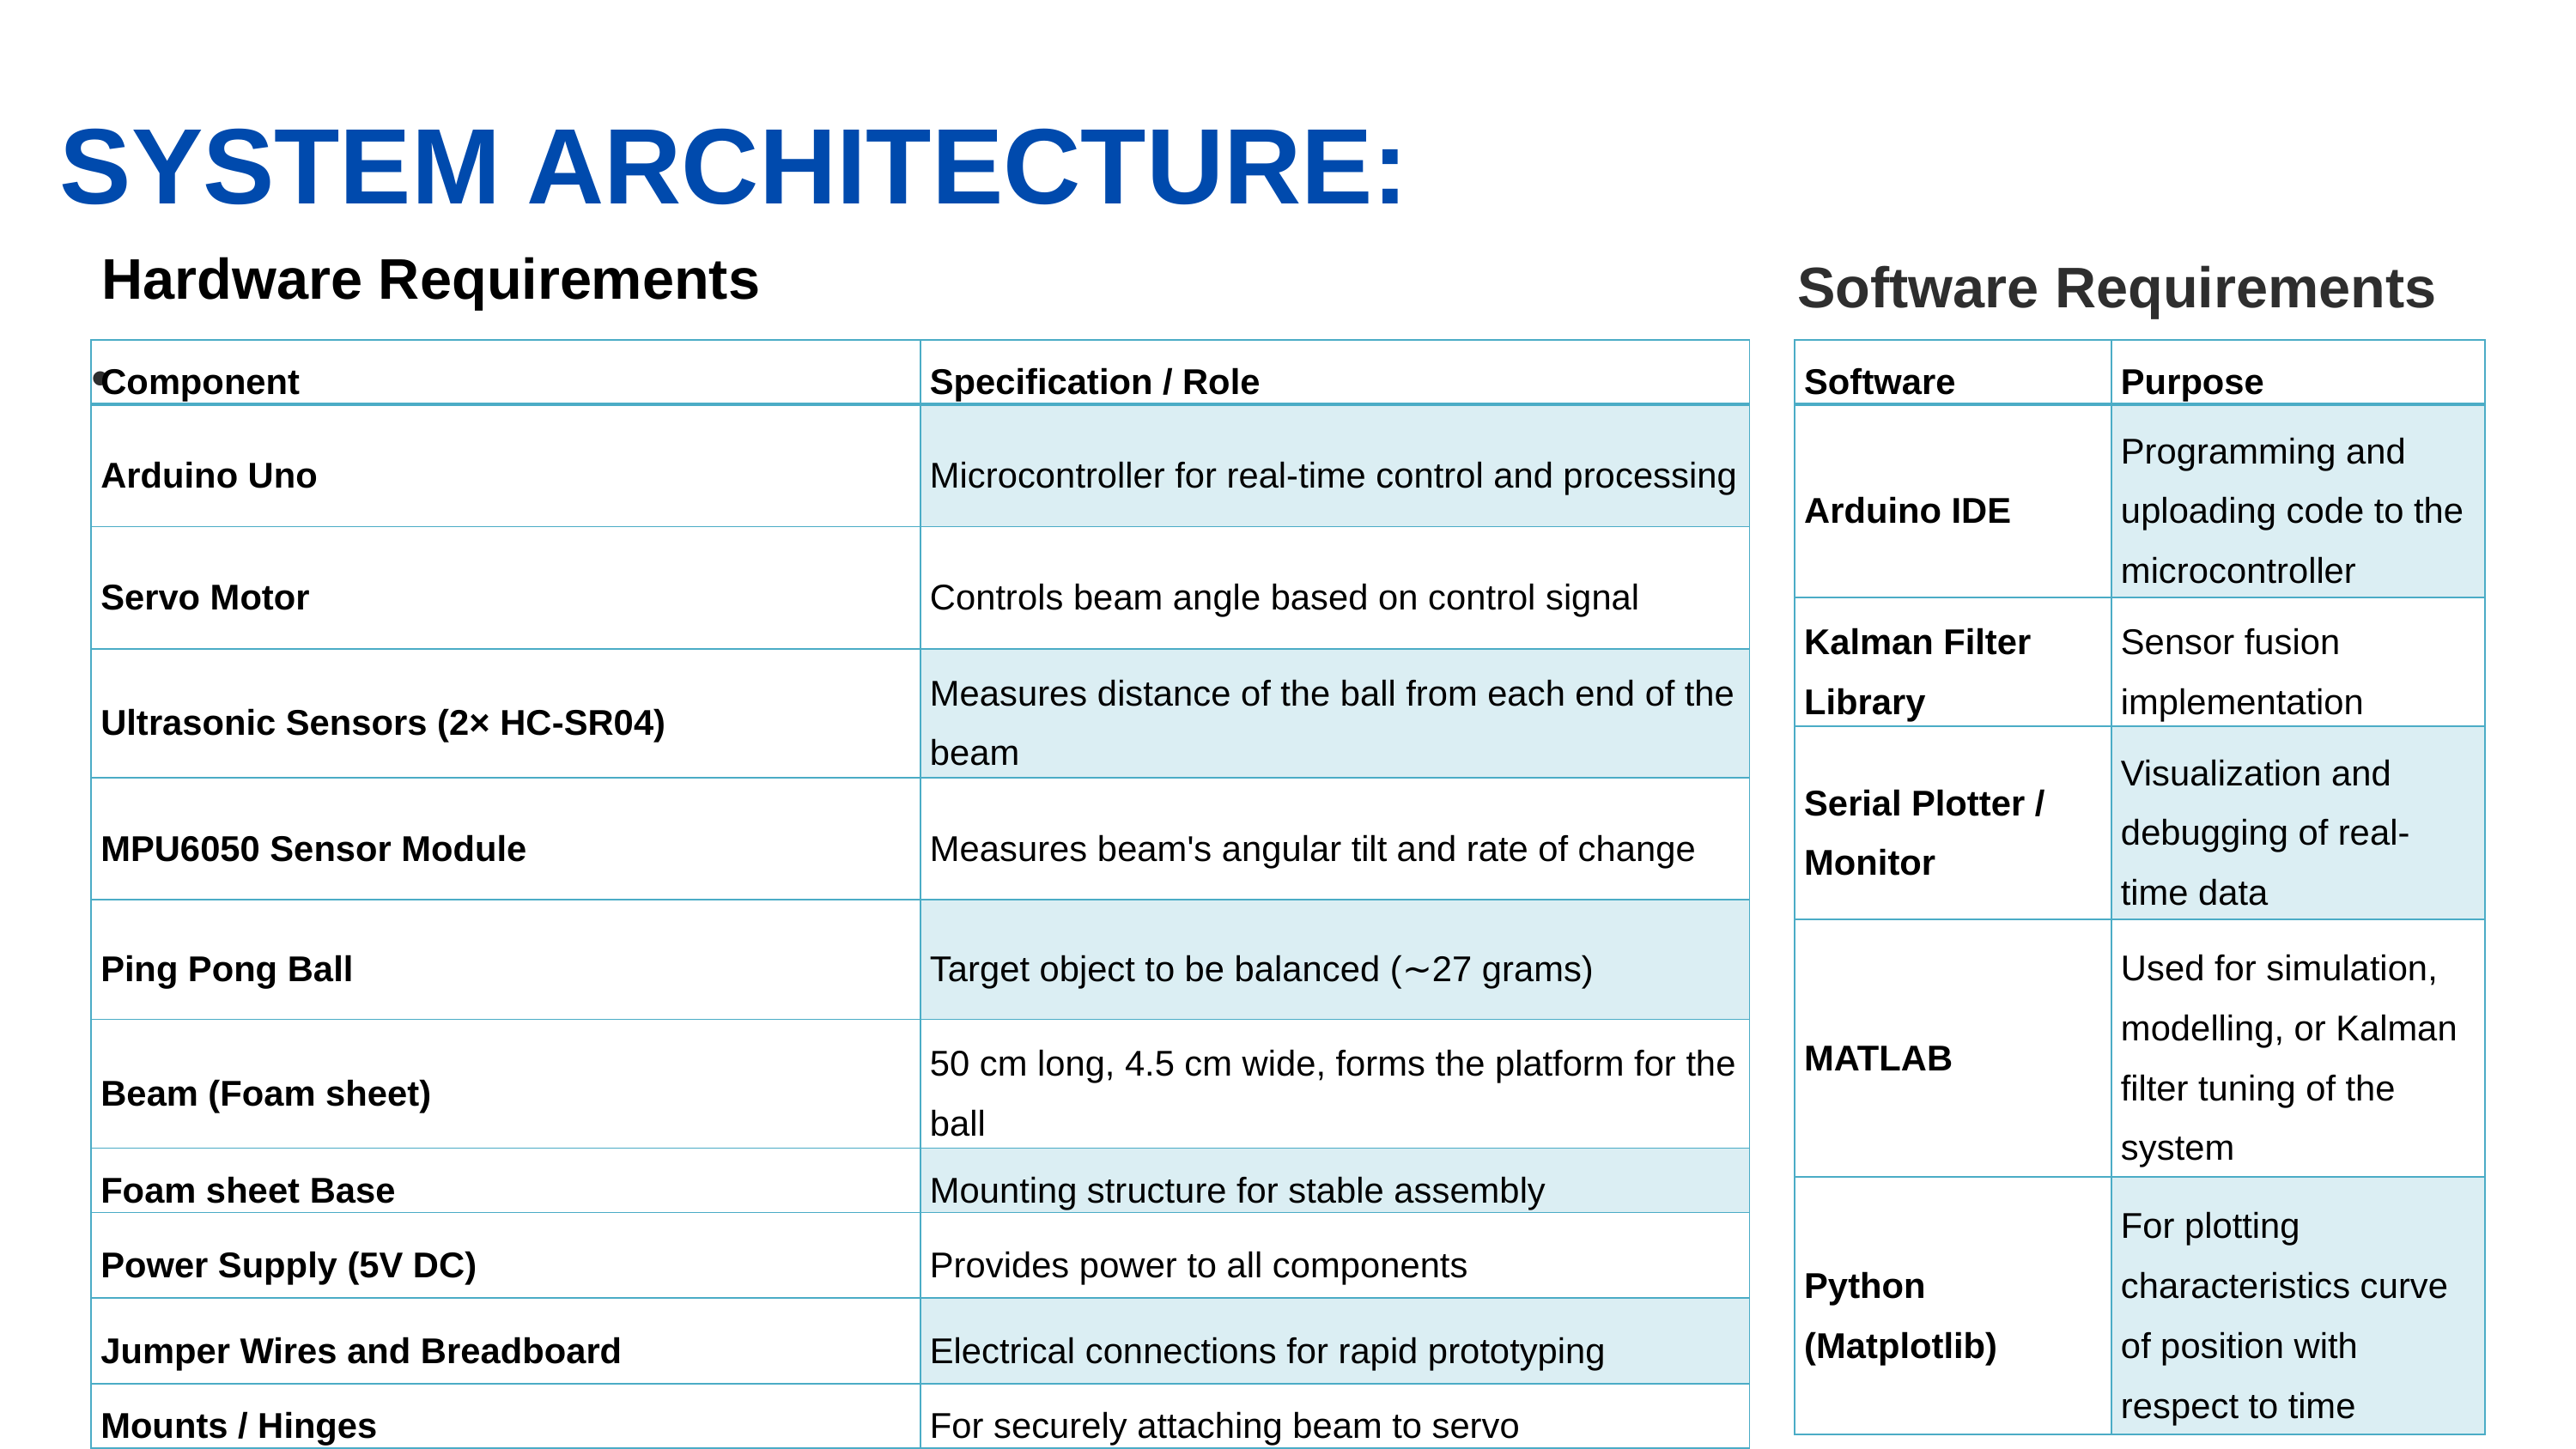

SYSTEM ARCHITECTURE:

Software Requirements
Hardware Requirements
•
| Component | Specification / Role |
| --- | --- |
| Arduino Uno | Microcontroller for real-time control and processing |
| Servo Motor | Controls beam angle based on control signal |
| Ultrasonic Sensors (2× HC-SR04) | Measures distance of the ball from each end of the beam |
| MPU6050 Sensor Module | Measures beam's angular tilt and rate of change |
| Ping Pong Ball | Target object to be balanced (∼27 grams) |
| Beam (Foam sheet) | 50 cm long, 4.5 cm wide, forms the platform for the ball |
| Foam sheet Base | Mounting structure for stable assembly |
| Power Supply (5V DC) | Provides power to all components |
| Jumper Wires and Breadboard | Electrical connections for rapid prototyping |
| Mounts / Hinges | For securely attaching beam to servo |
| Software | Purpose |
| --- | --- |
| Arduino IDE | Programming and uploading code to the microcontroller |
| Kalman Filter Library | Sensor fusion implementation |
| Serial Plotter / Monitor | Visualization and debugging of real-time data |
| MATLAB | Used for simulation, modelling, or Kalman filter tuning of the system |
| Python (Matplotlib) | For plotting characteristics curve of position with respect to time |